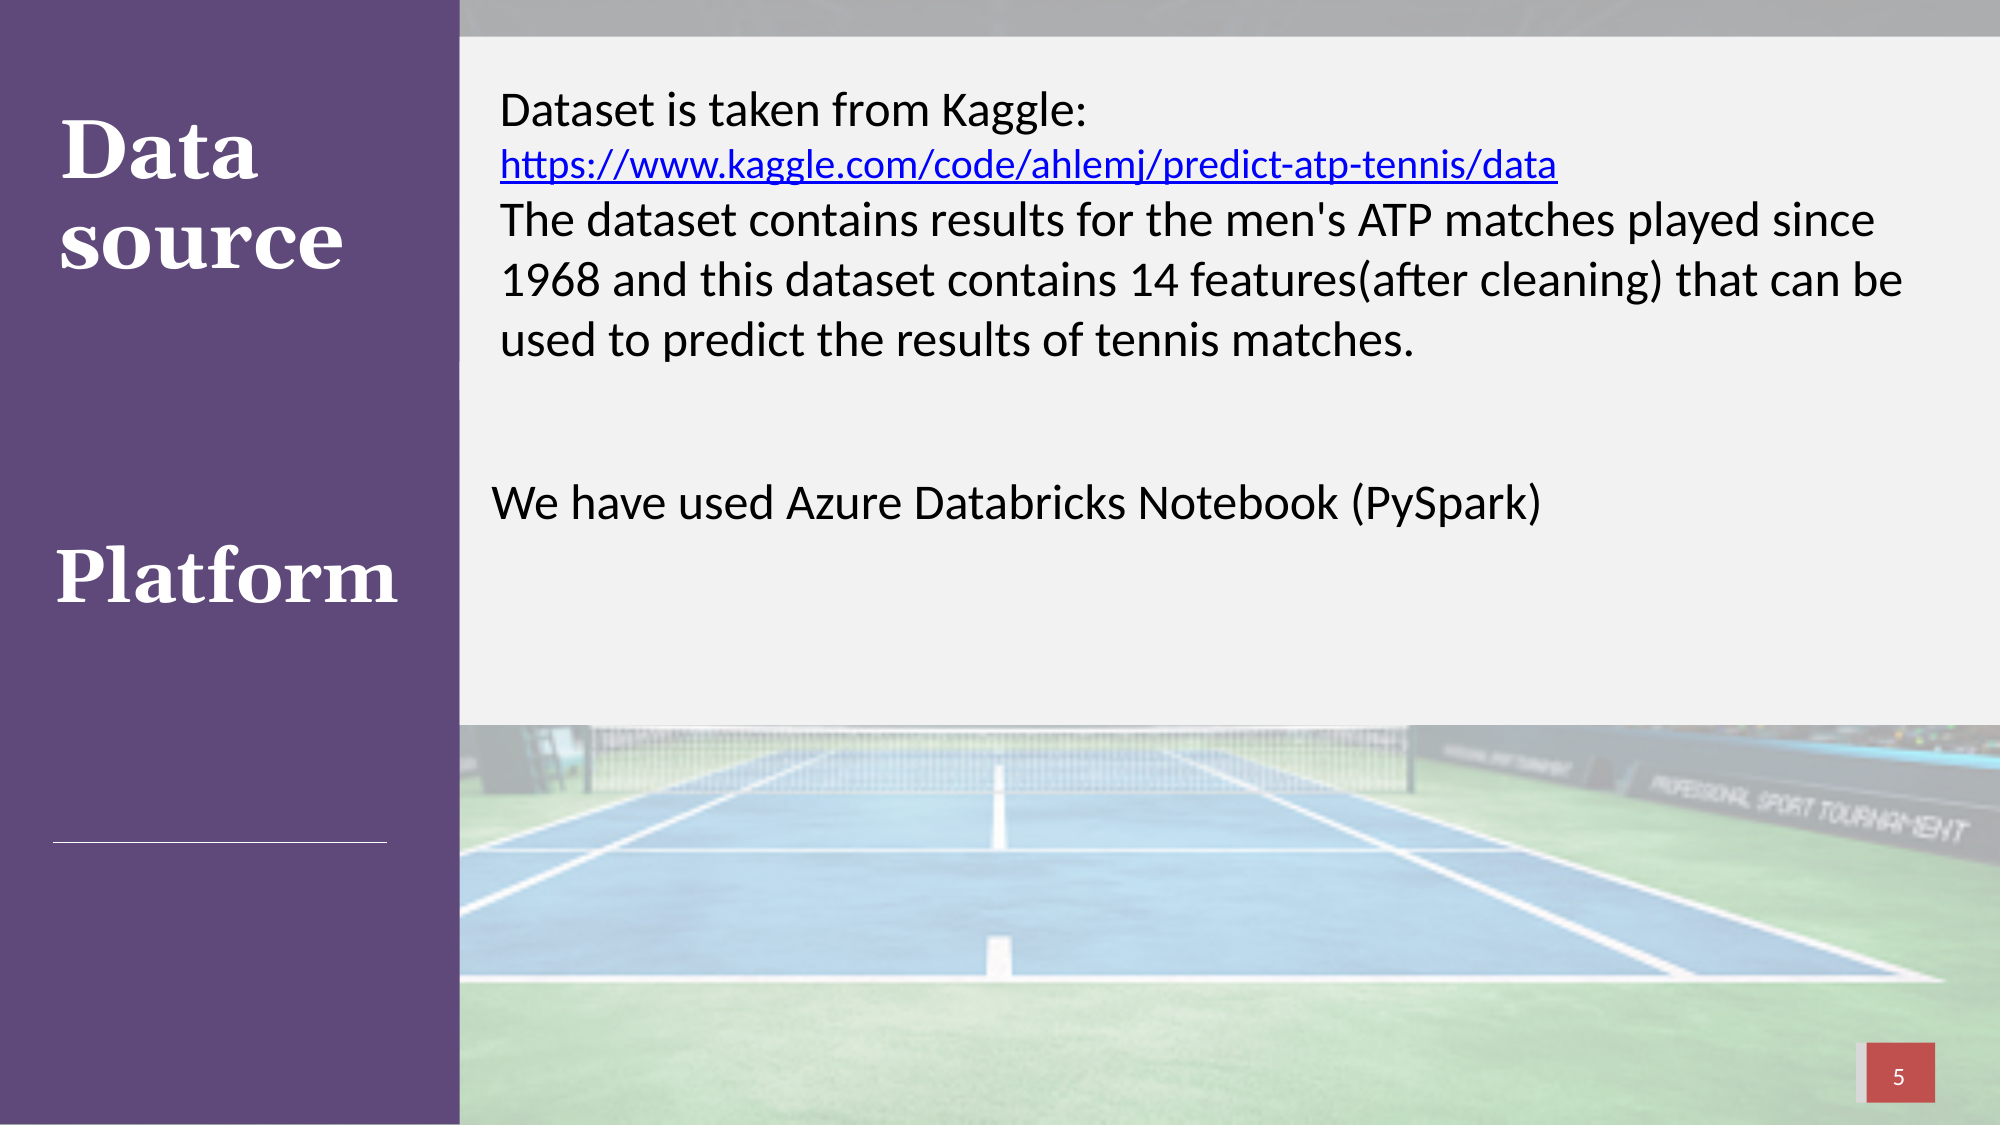

Dataset is taken from Kaggle:
https://www.kaggle.com/code/ahlemj/predict-atp-tennis/data
The dataset contains results for the men's ATP matches played since 1968 and this dataset contains 14 features(after cleaning) that can be used to predict the results of tennis matches.

# Data source

We have used Azure Databricks Notebook (PySpark)
Platform
5